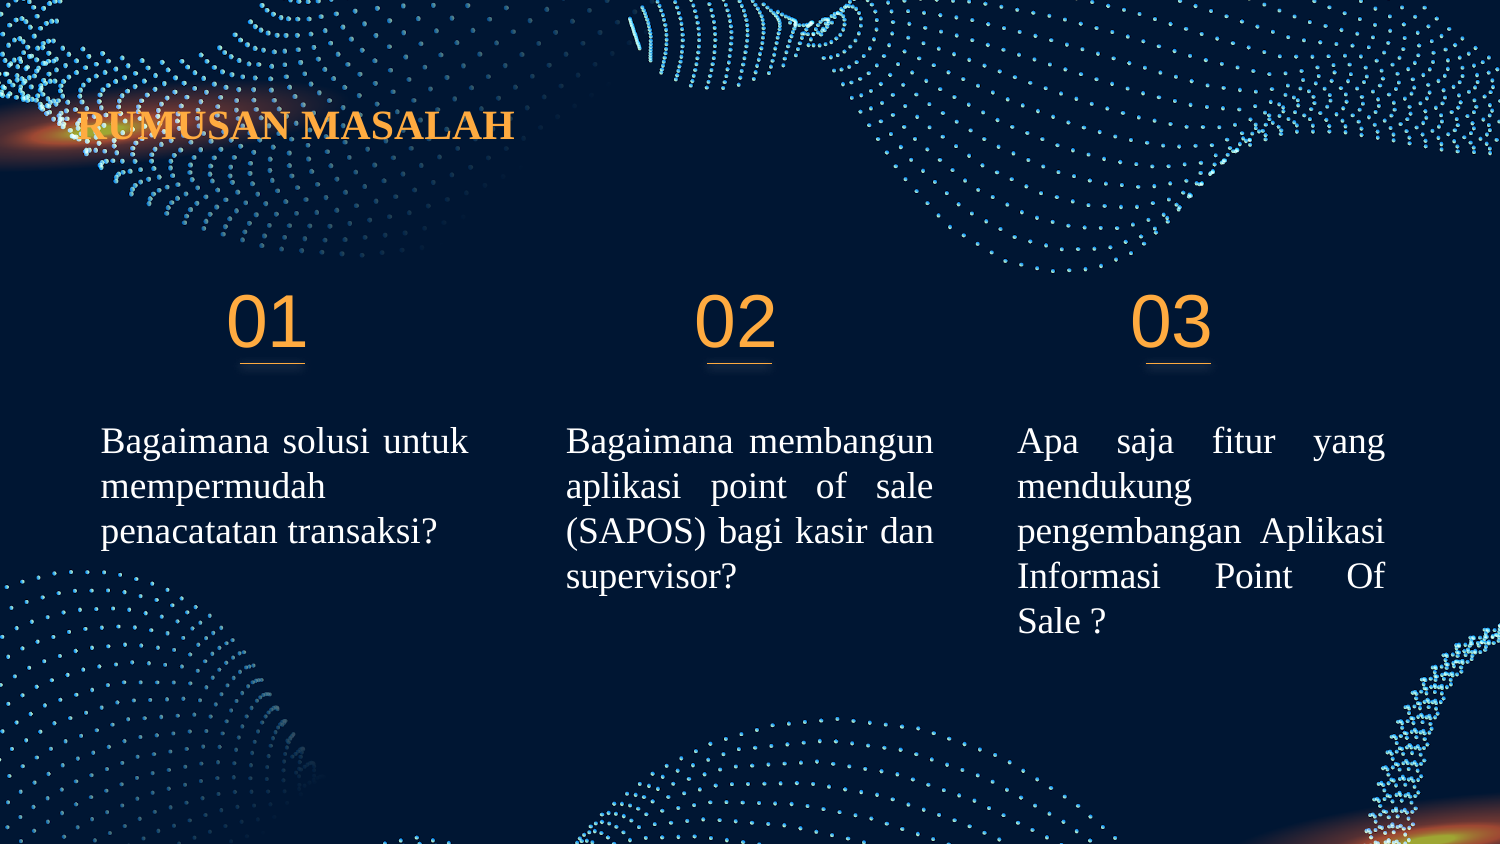

RUMUSAN MASALAH
01
02
03
Apa saja fitur yang mendukung pengembangan Aplikasi Informasi Point Of Sale ?

Bagaimana solusi untuk mempermudah penacatatan transaksi?

Bagaimana membangun aplikasi point of sale (SAPOS) bagi kasir dan supervisor?